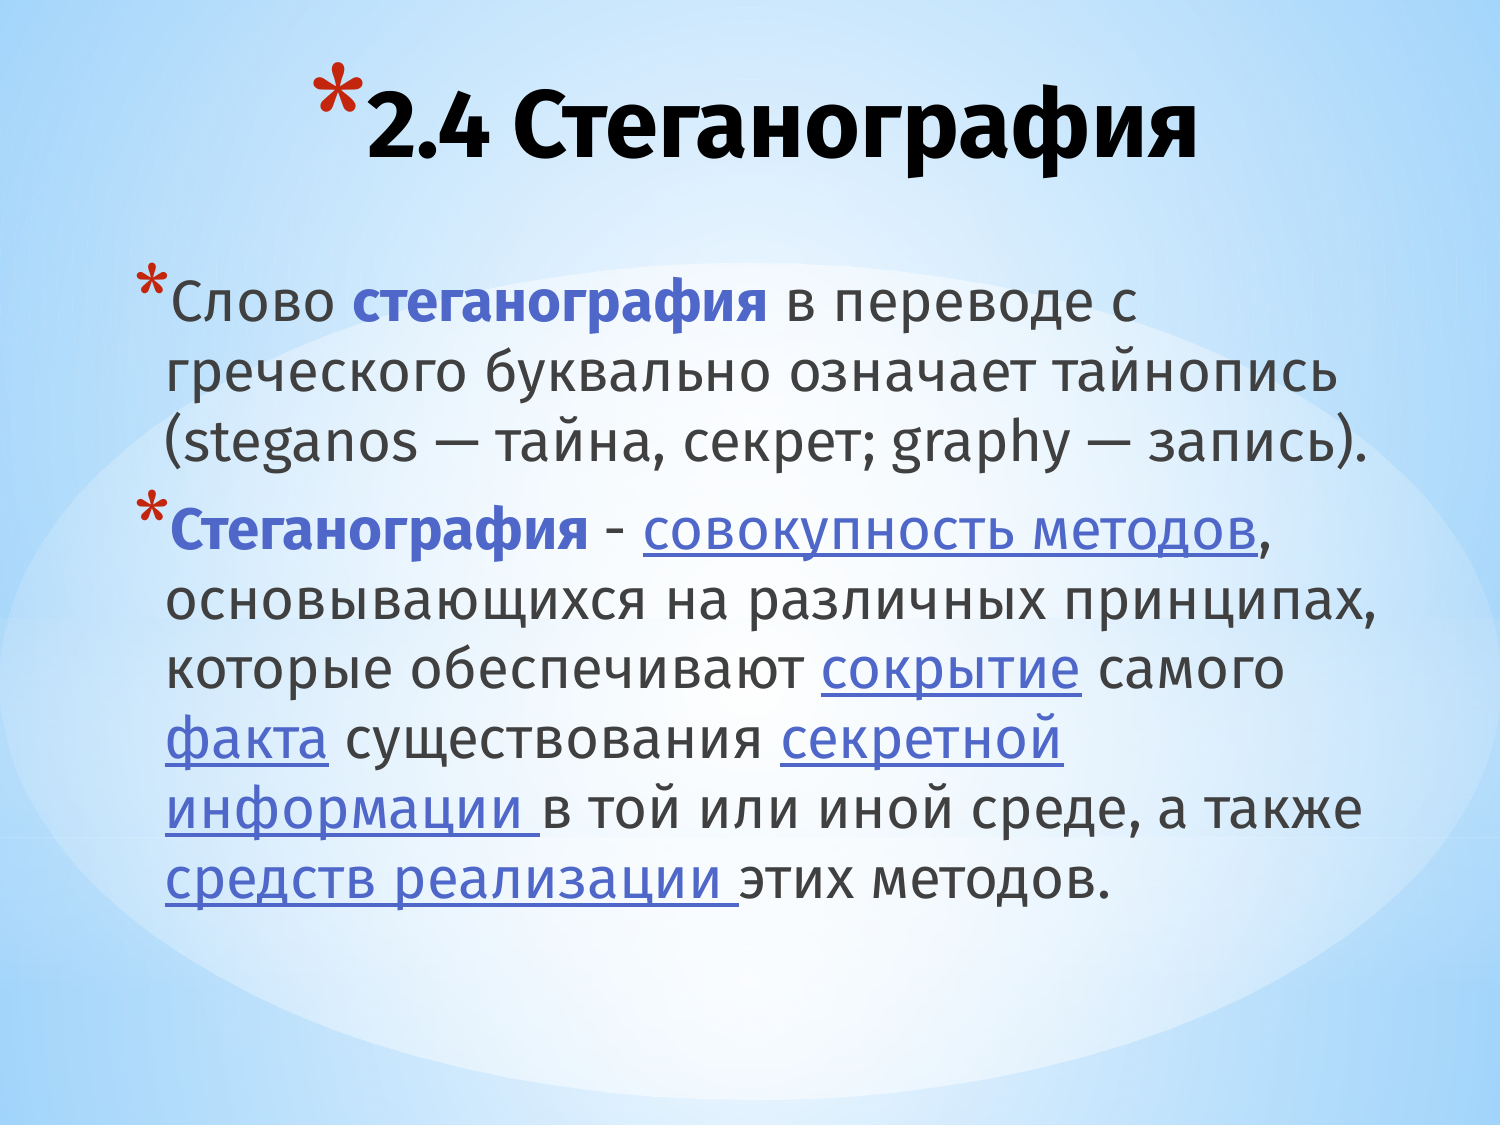

# 2.4	Стеганография
Слово стеганография в переводе с греческого буквально означает тайнопись (steganos — тайна, секрет; graphy — запись).
Стеганография - совокупность методов, основывающихся на различных принципах, которые обеспечивают сокрытие самого факта существования секретной информации в той или иной среде, а также средств реализации этих методов.